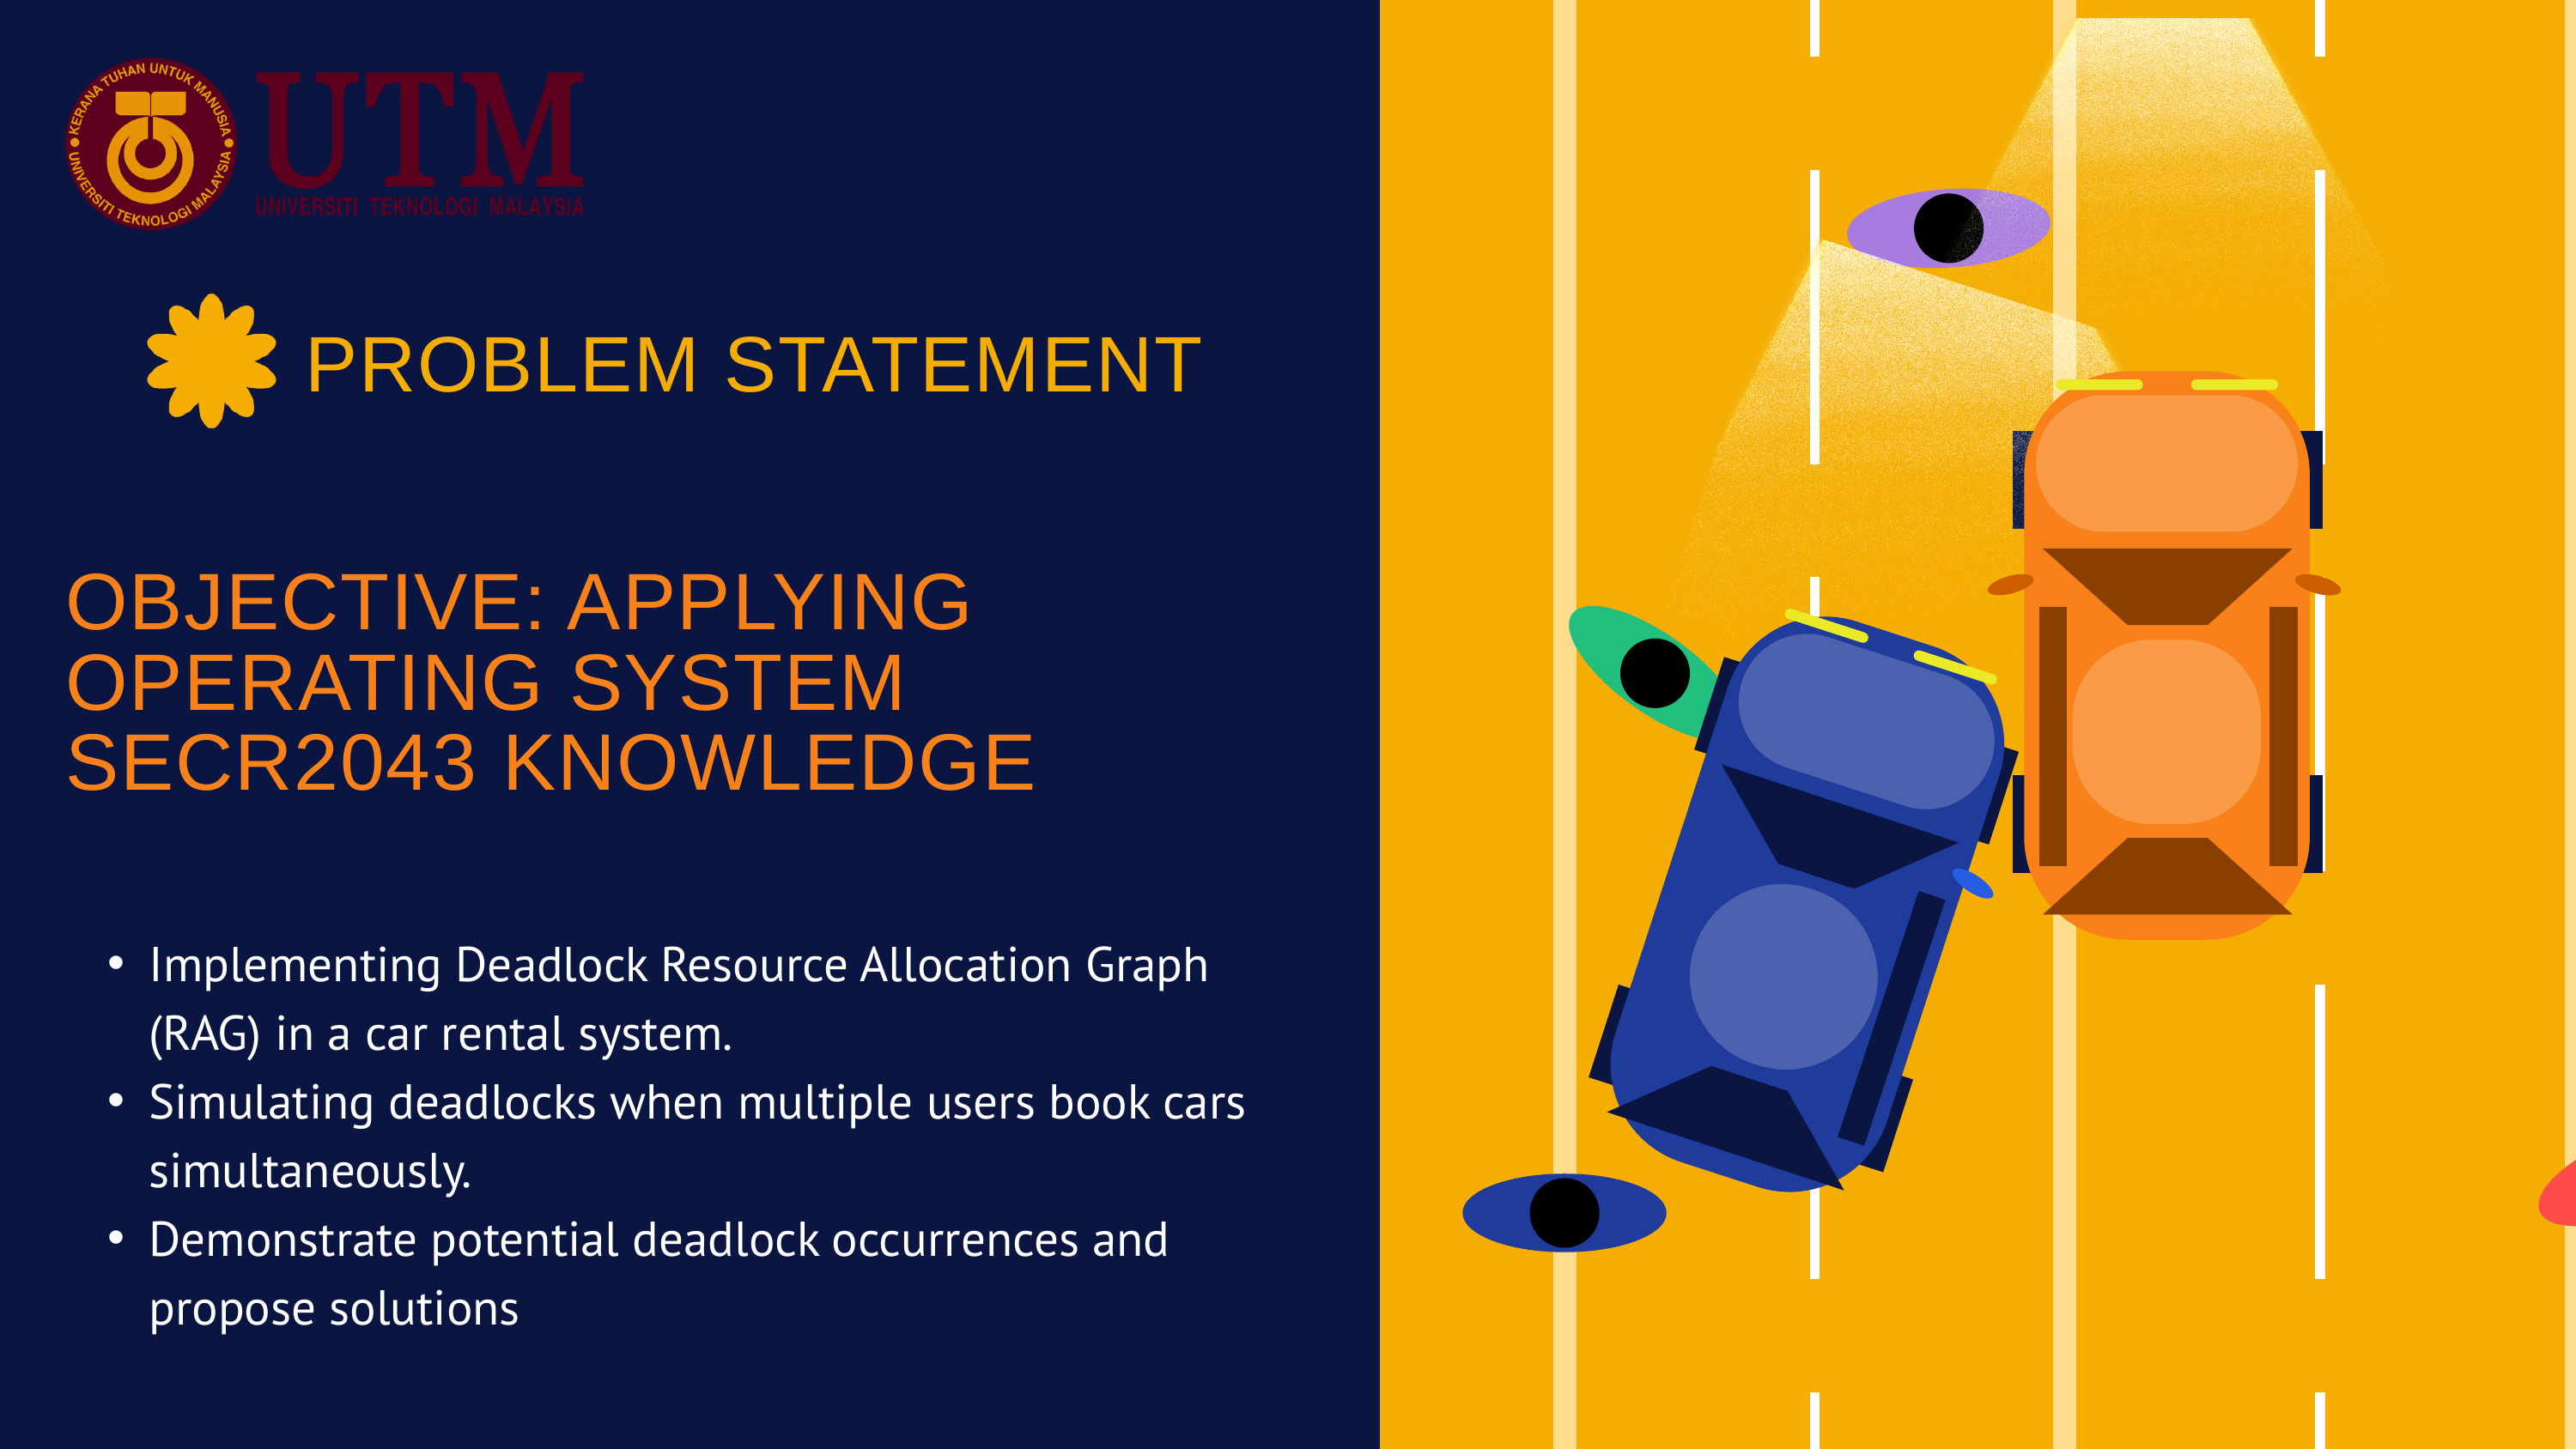

PROBLEM STATEMENT
OBJECTIVE: APPLYING OPERATING SYSTEM SECR2043 KNOWLEDGE

Implementing Deadlock Resource Allocation Graph (RAG) in a car rental system.
Simulating deadlocks when multiple users book cars simultaneously.
Demonstrate potential deadlock occurrences and propose solutions